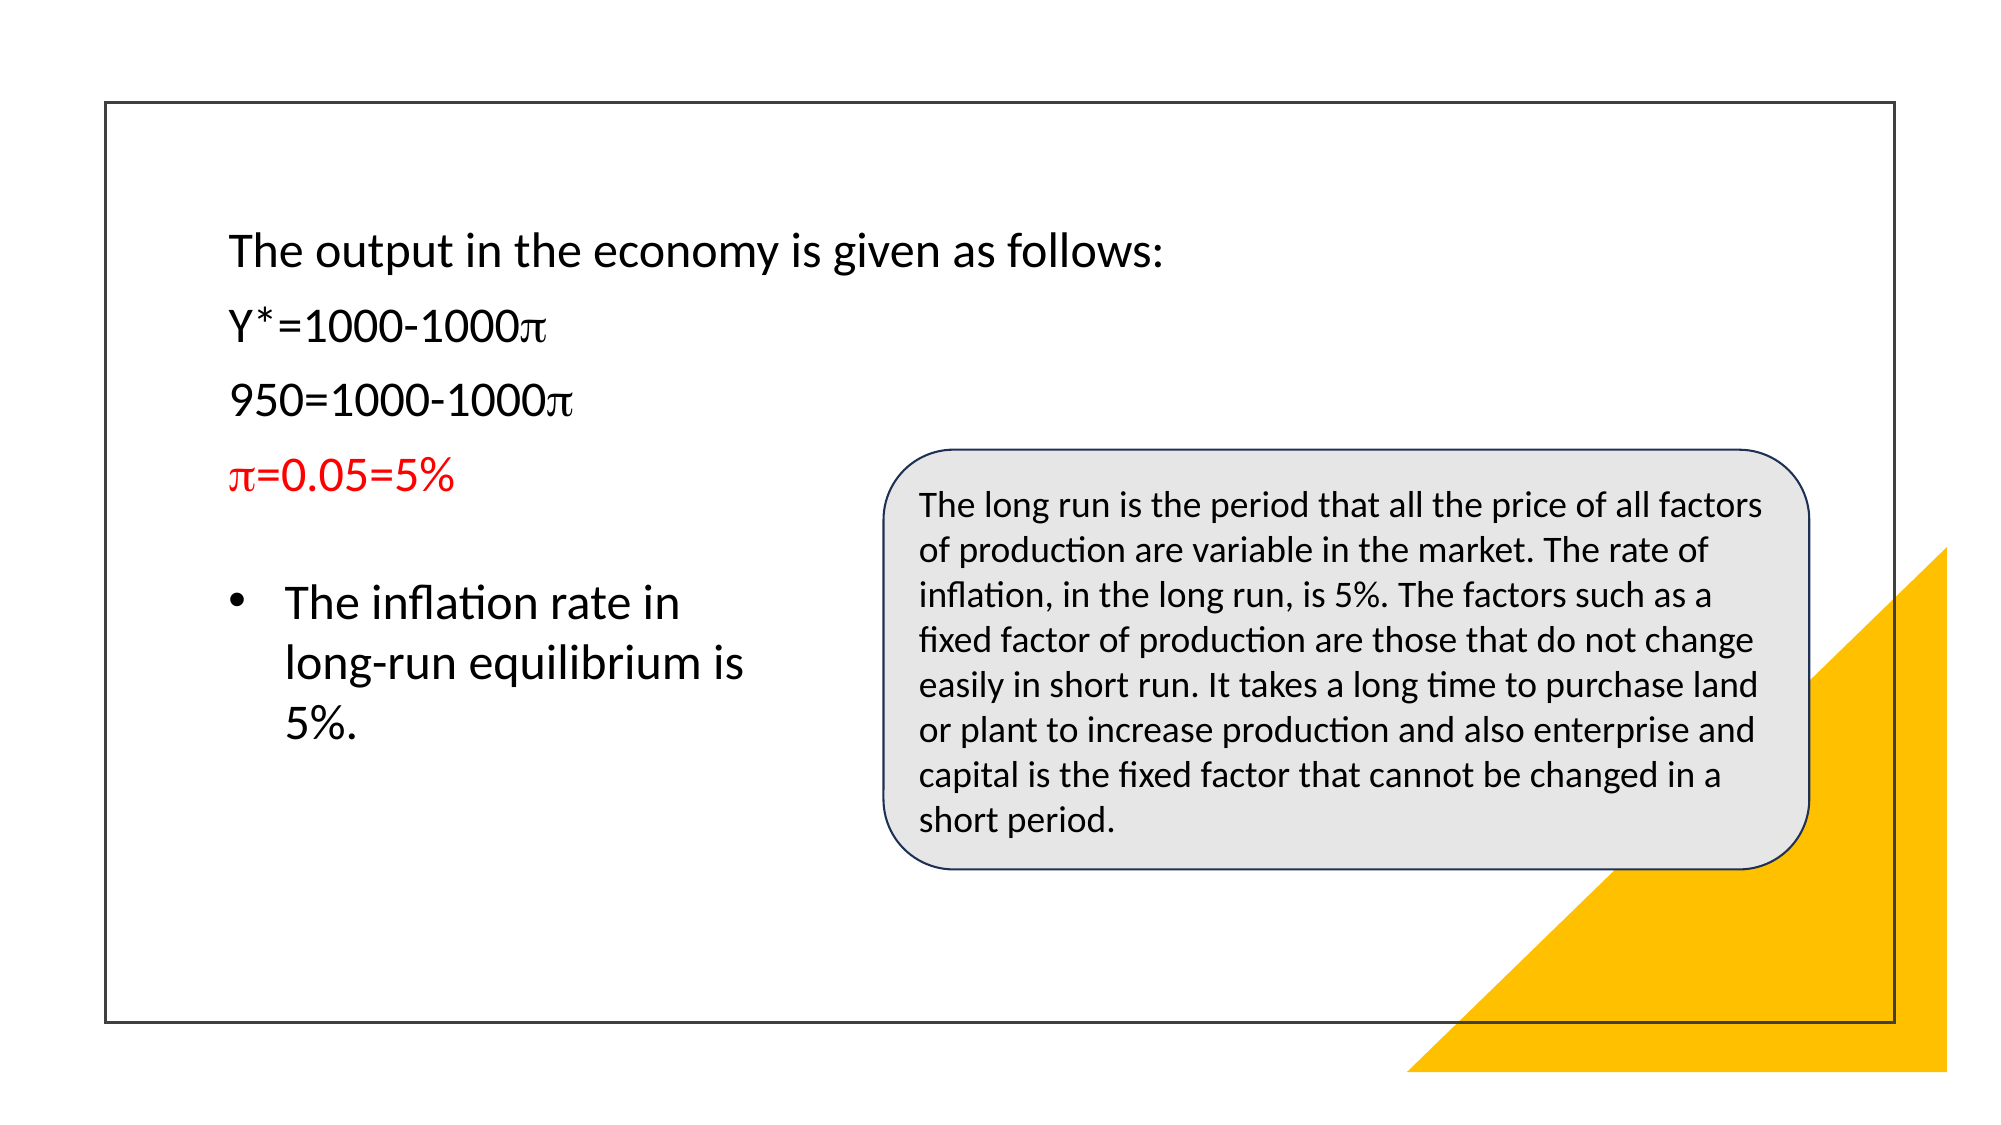

The output in the economy is given as follows:
Y*=1000-1000π
950=1000-1000π
π=0.05=5%

The long run is the period that all the price of all factors of production are variable in the market. The rate of inflation, in the long run, is 5%. The factors such as a fixed factor of production are those that do not change easily in short run. It takes a long time to purchase land or plant to increase production and also enterprise and capital is the fixed factor that cannot be changed in a short period.

The inflation rate in long-run equilibrium is 5%.